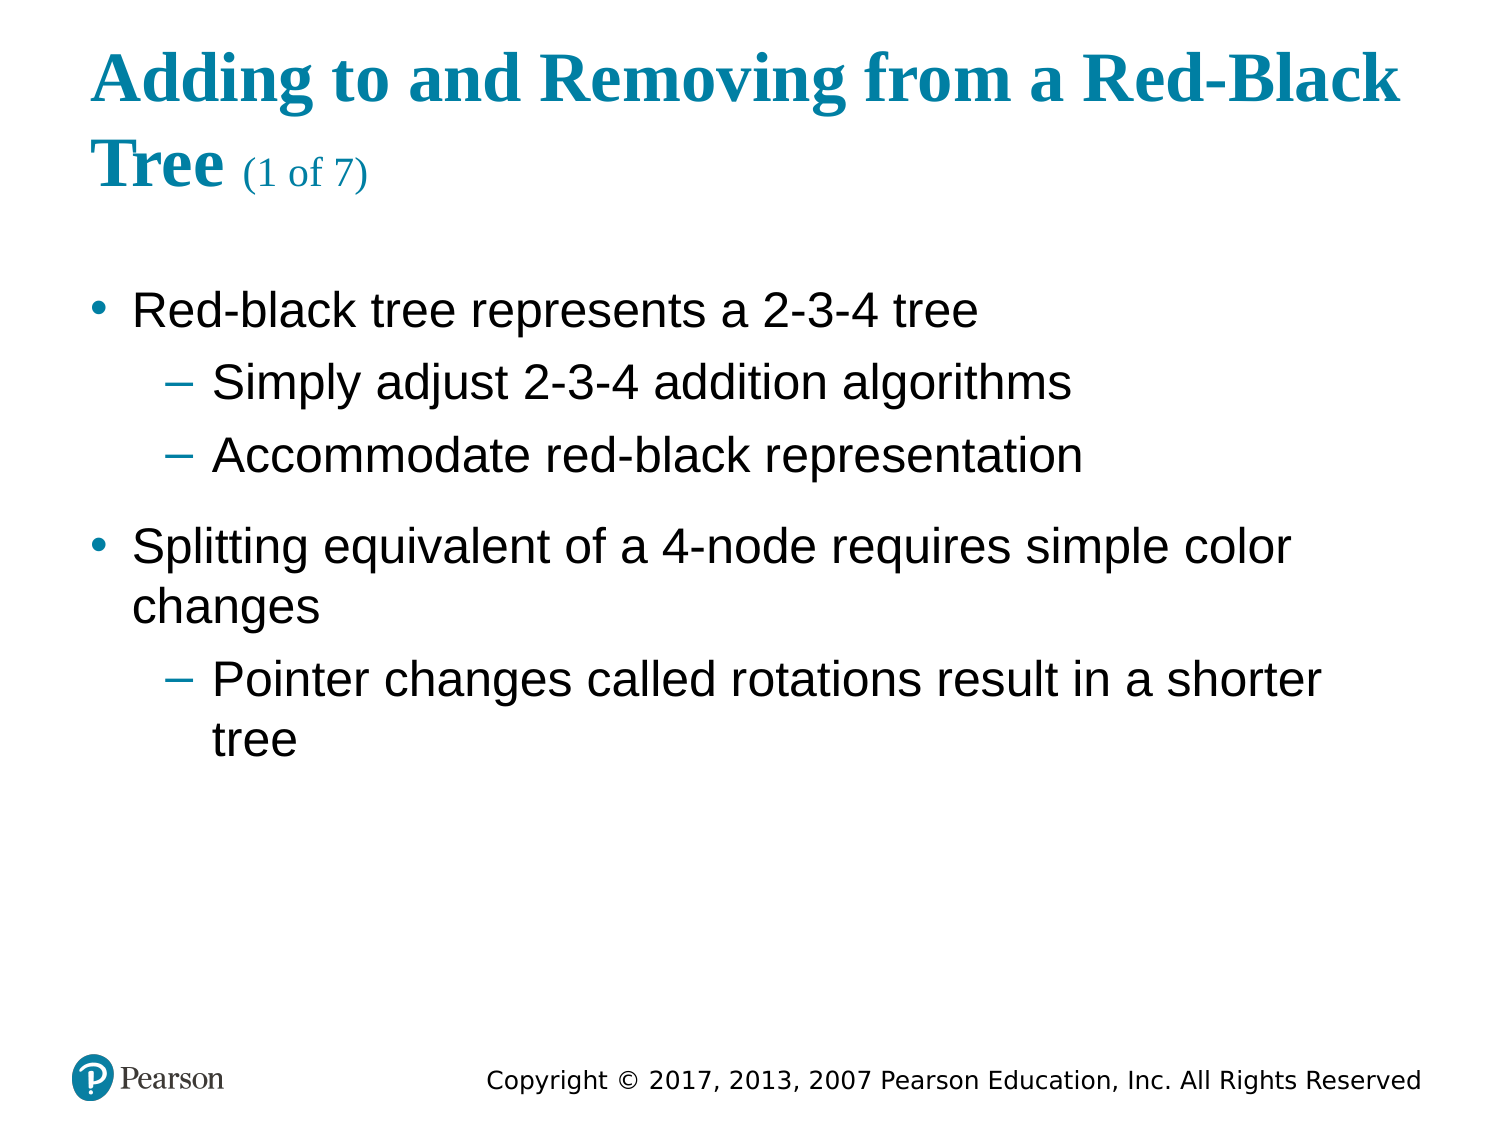

# Adding to and Removing from a Red-Black Tree (1 of 7)
Red-black tree represents a 2-3-4 tree
Simply adjust 2-3-4 addition algorithms
Accommodate red-black representation
Splitting equivalent of a 4-node requires simple color changes
Pointer changes called rotations result in a shorter tree